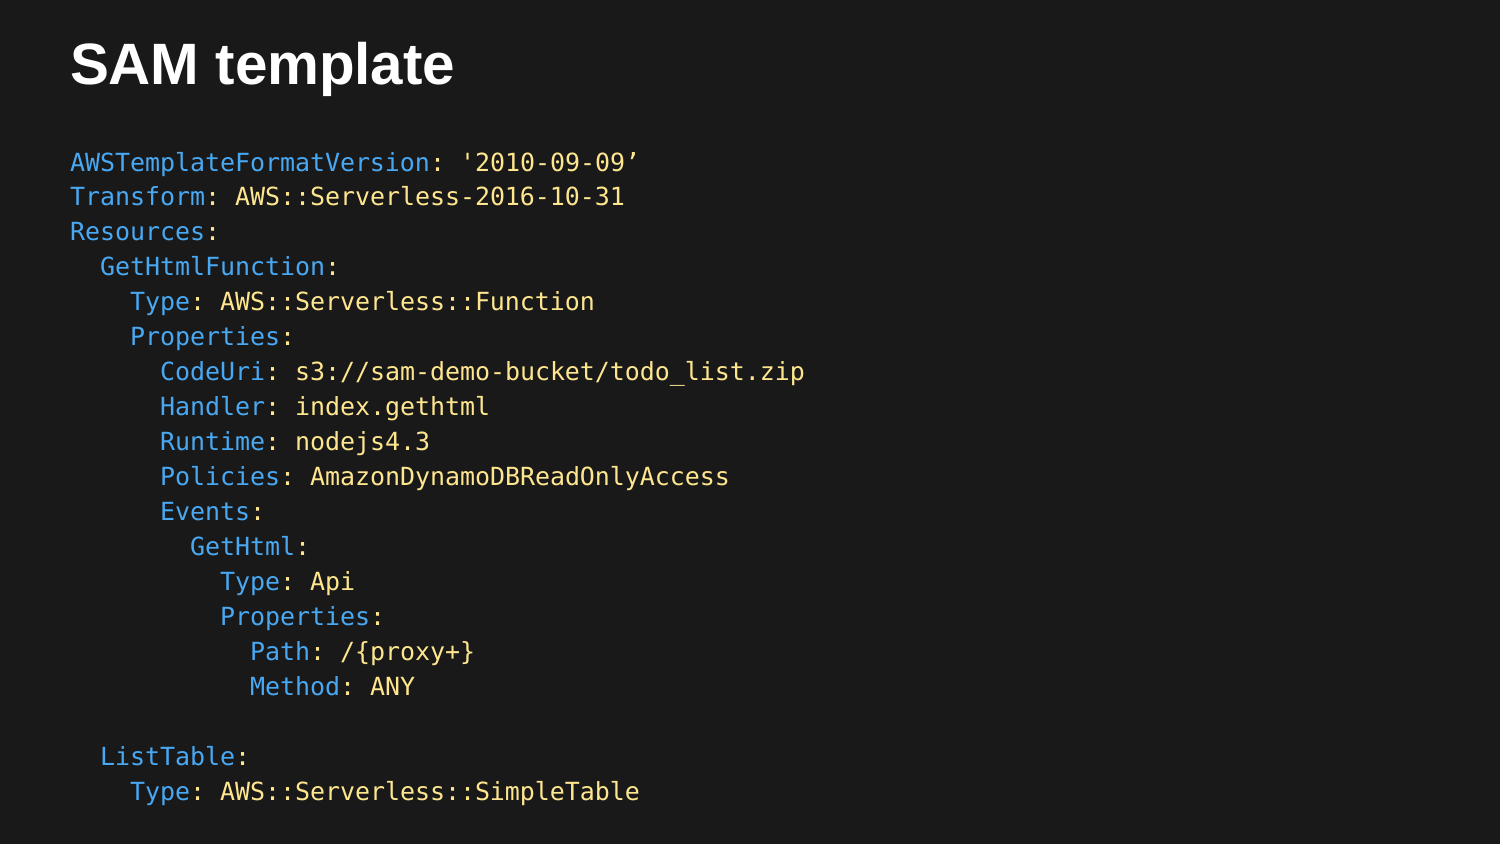

# SAM template
AWSTemplateFormatVersion: '2010-09-09’
Transform: AWS::Serverless-2016-10-31
Resources:
  GetHtmlFunction:
    Type: AWS::Serverless::Function
    Properties:
      CodeUri: s3://sam-demo-bucket/todo_list.zip
      Handler: index.gethtml
      Runtime: nodejs4.3
      Policies: AmazonDynamoDBReadOnlyAccess
      Events:
        GetHtml:
          Type: Api
          Properties:
            Path: /{proxy+}
            Method: ANY

  ListTable:
    Type: AWS::Serverless::SimpleTable